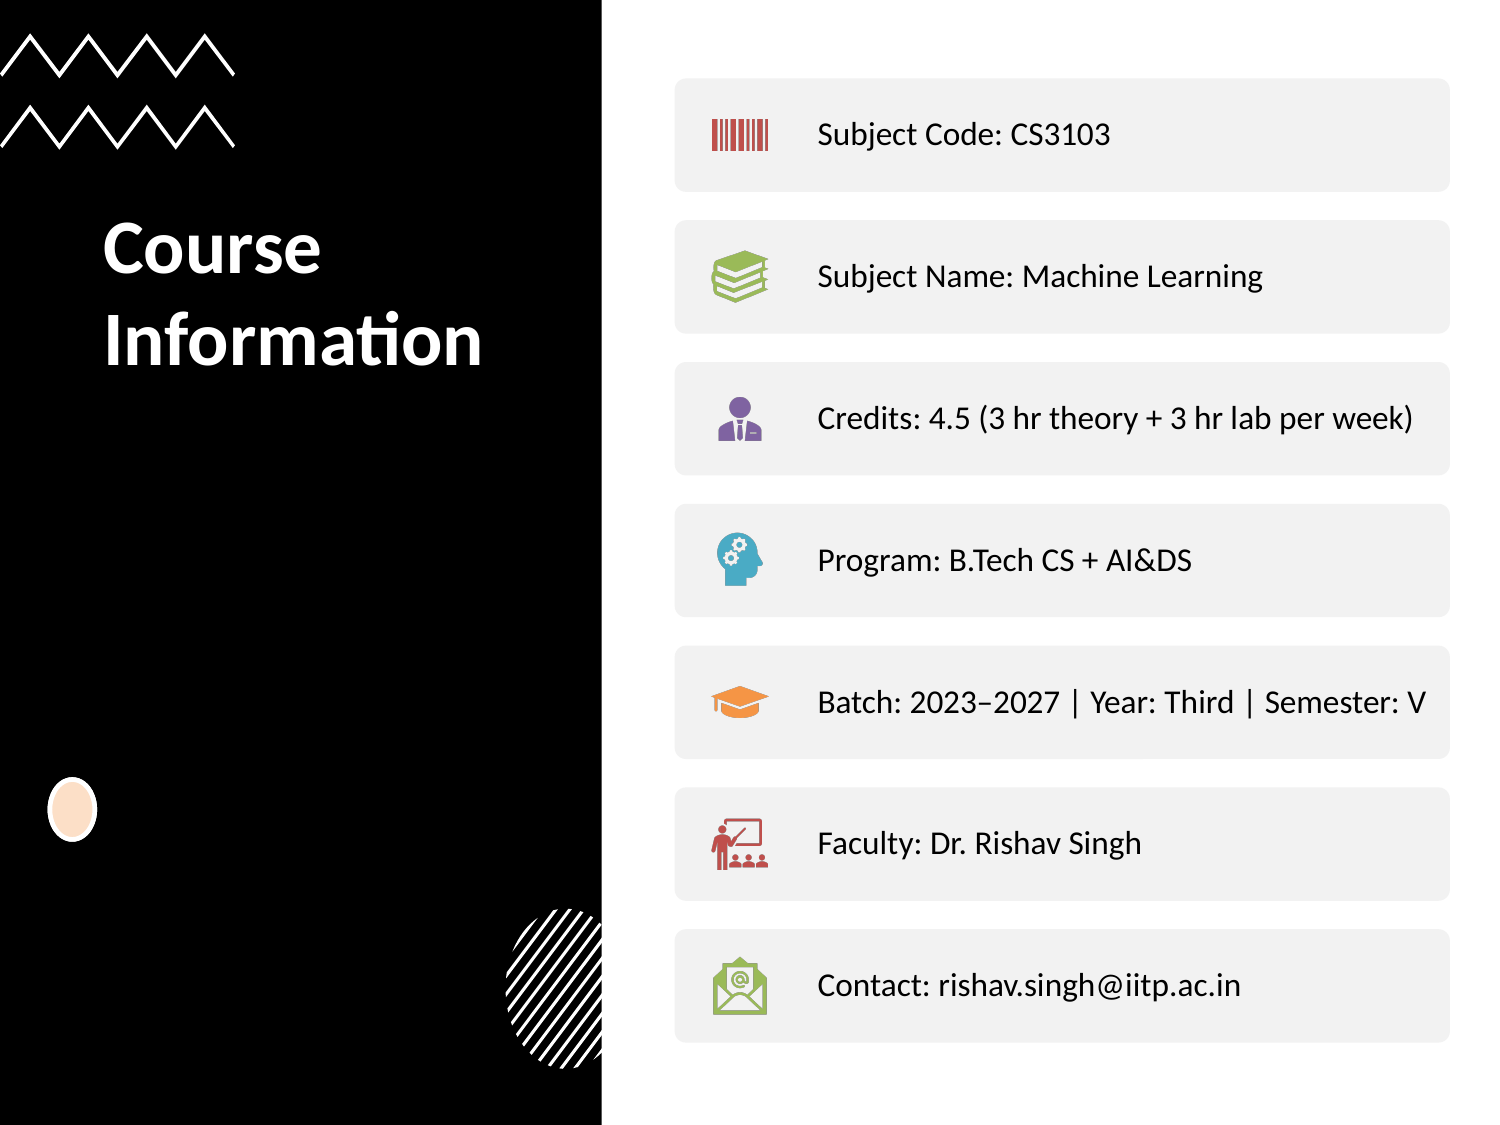

Subject Code: CS3103
Subject Name: Machine Learning
Credits: 4.5 (3 hr theory + 3 hr lab per week)
Program: B.Tech CS + AI&DS
Batch: 2023–2027 | Year: Third | Semester: V
Faculty: Dr. Rishav Singh
Contact: rishav.singh@iitp.ac.in
# Course Information